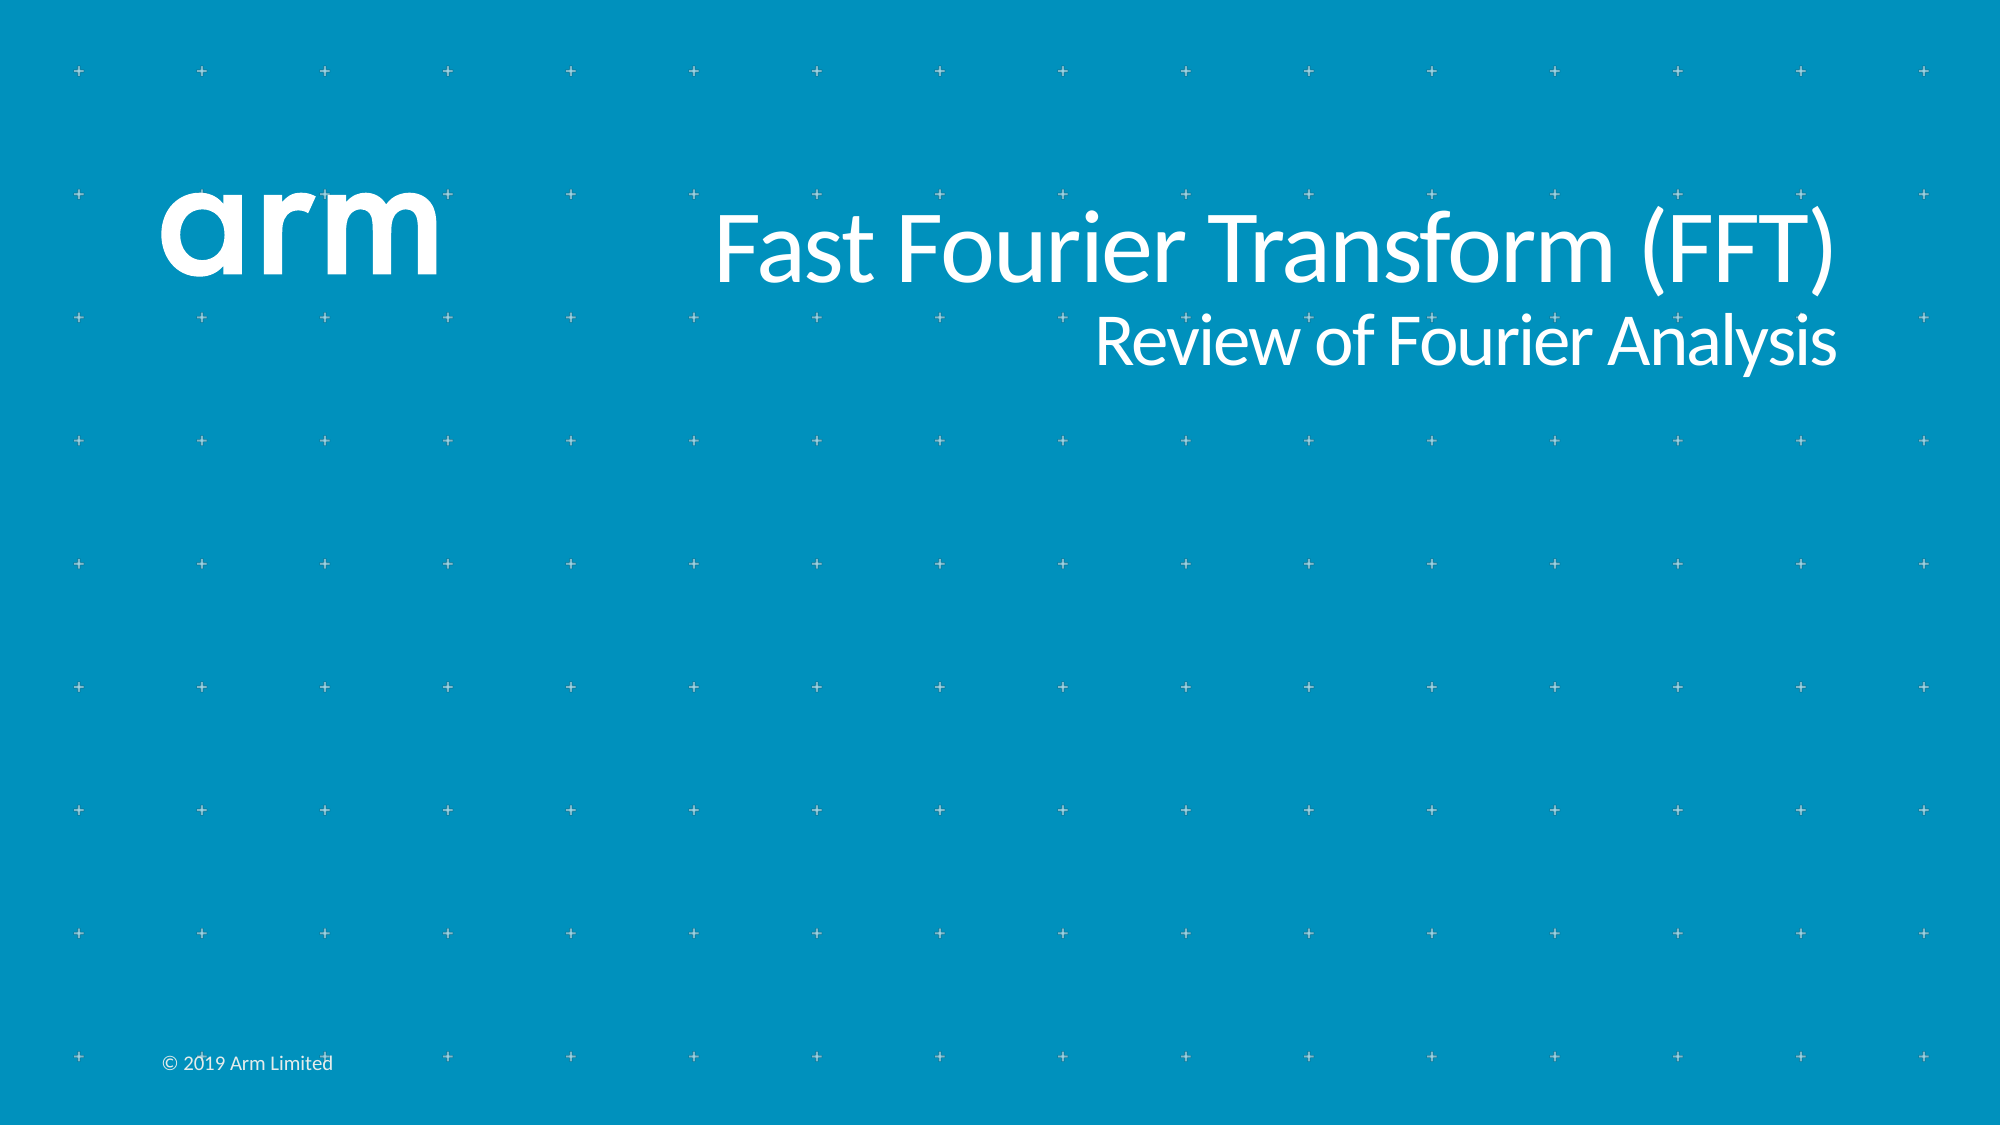

# Fast Fourier Transform (FFT) Review of Fourier Analysis